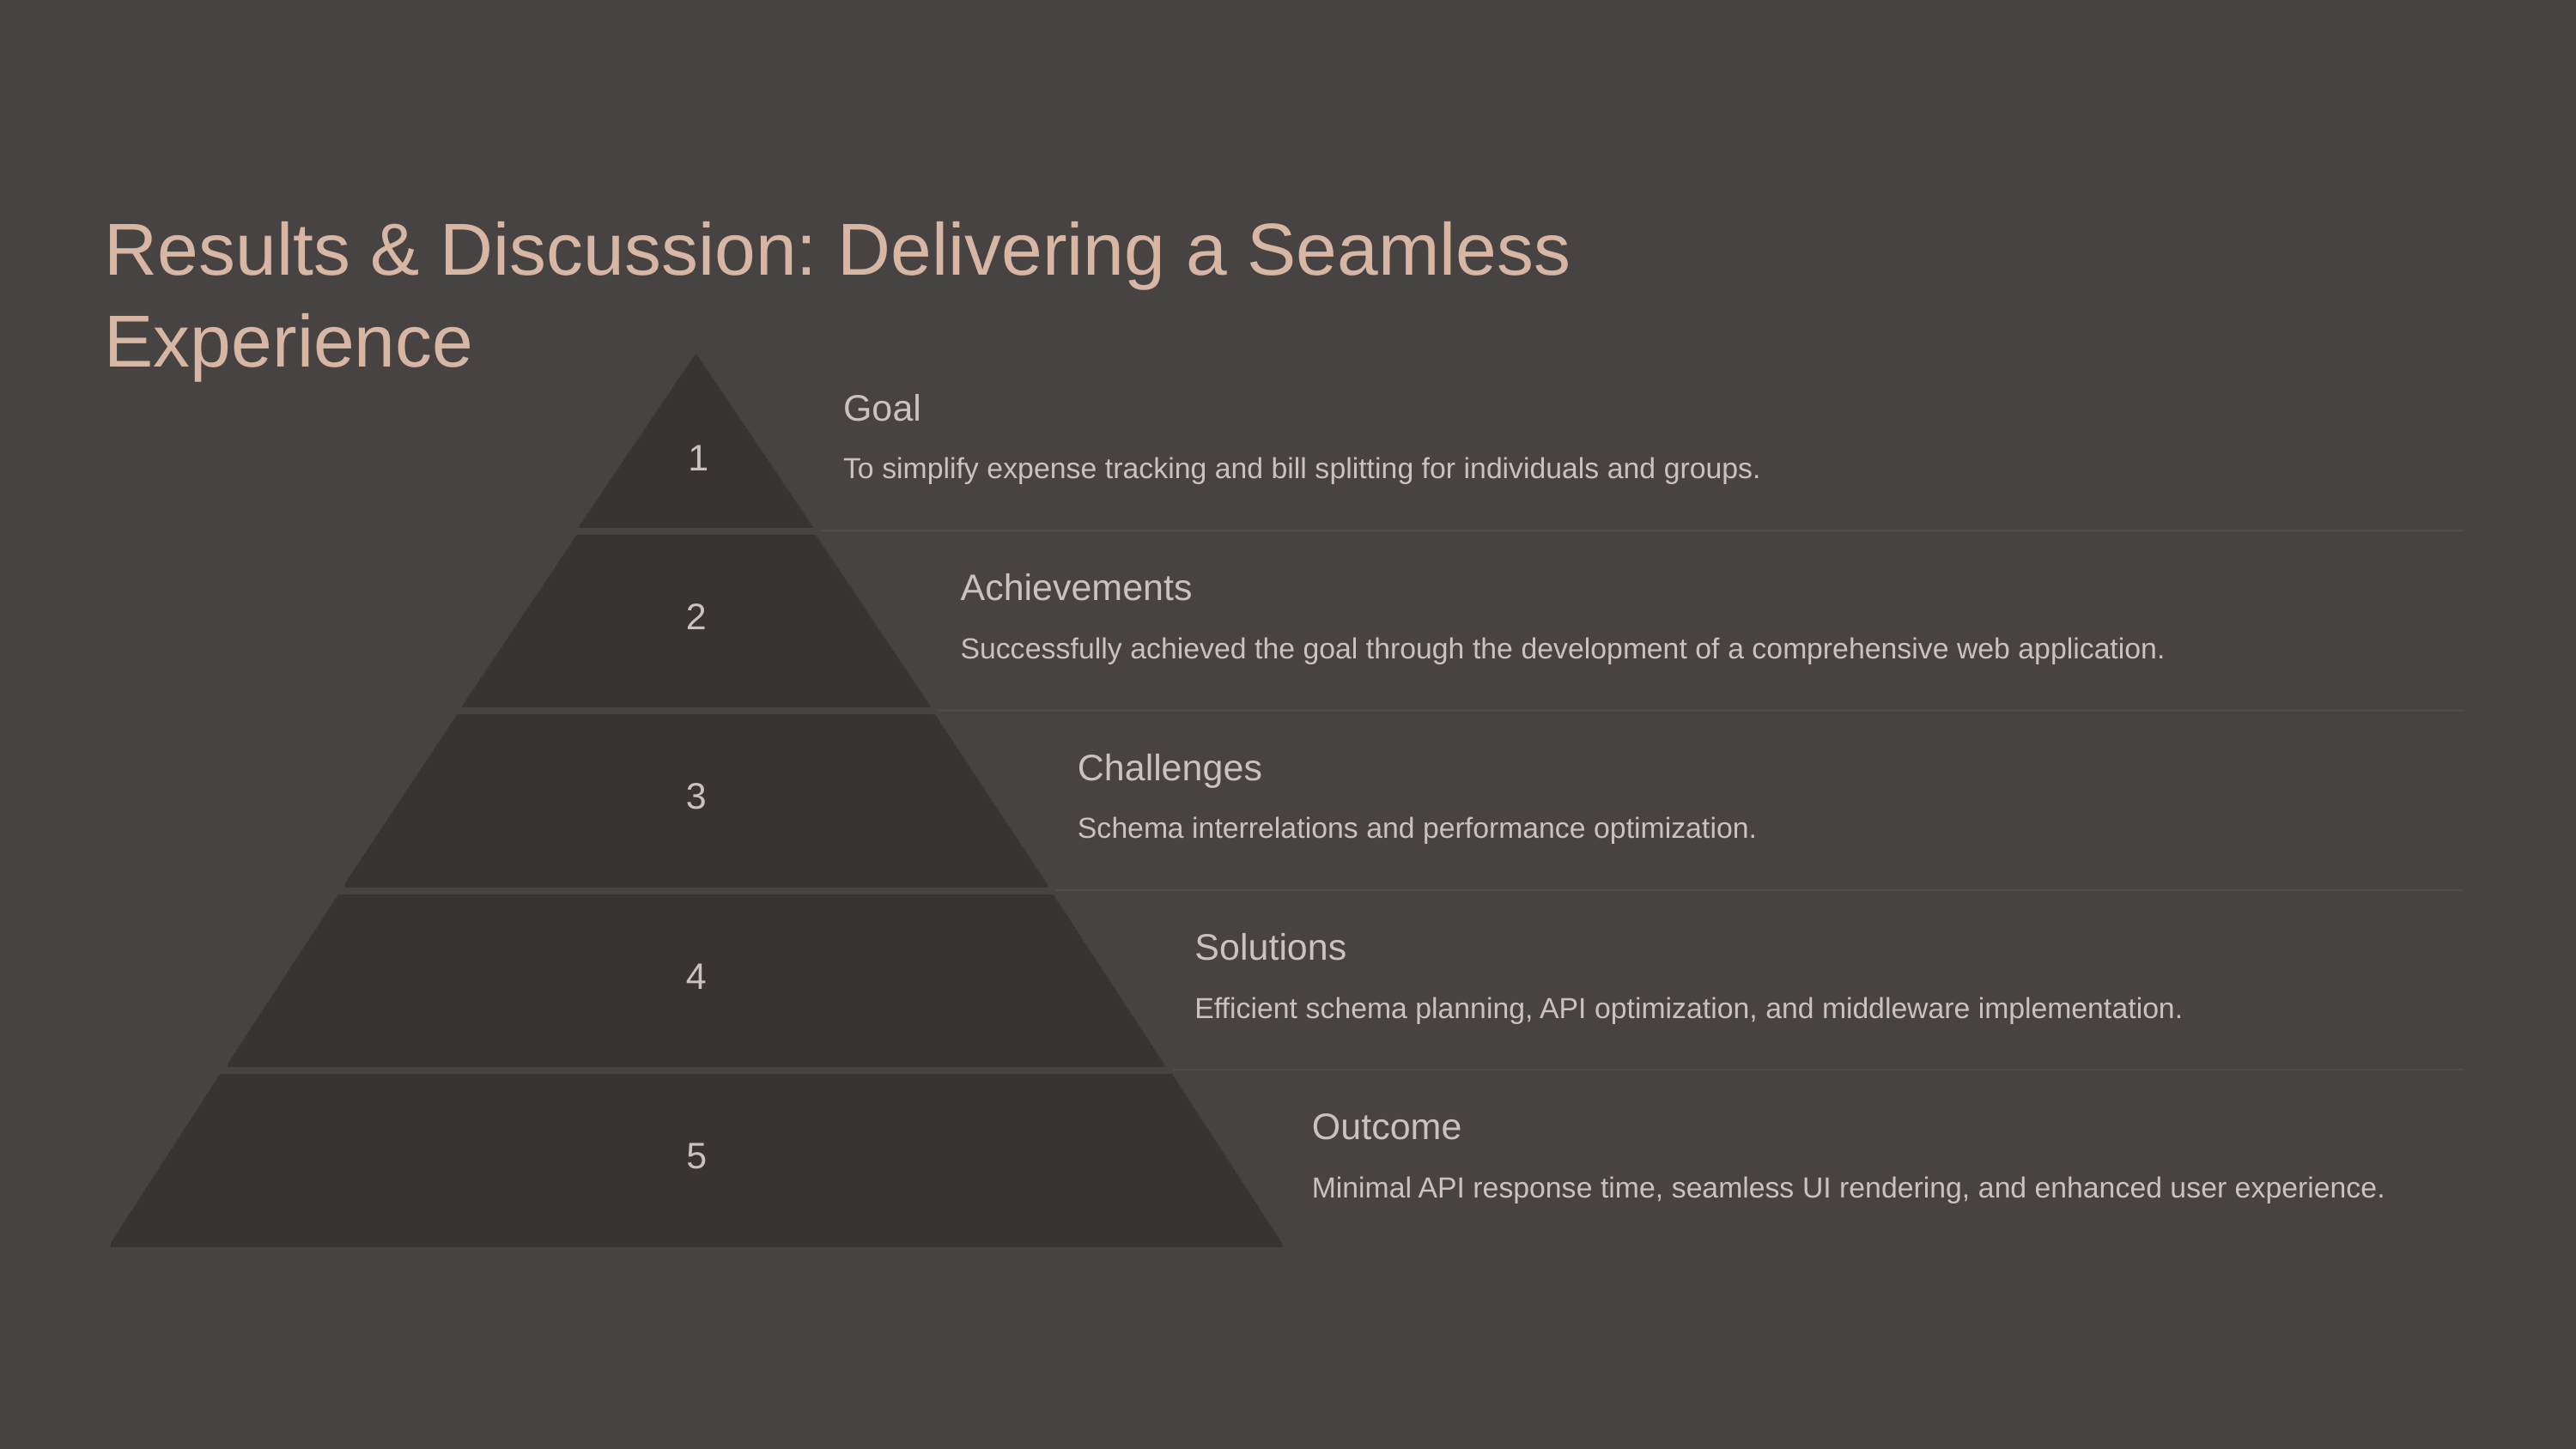

Results & Discussion: Delivering a Seamless Experience

Goal
1
To simplify expense tracking and bill splitting for individuals and groups.

Achievements
2
Successfully achieved the goal through the development of a comprehensive web application.

Challenges
3
Schema interrelations and performance optimization.

Solutions
4
Efficient schema planning, API optimization, and middleware implementation.

Outcome
5
Minimal API response time, seamless UI rendering, and enhanced user experience.